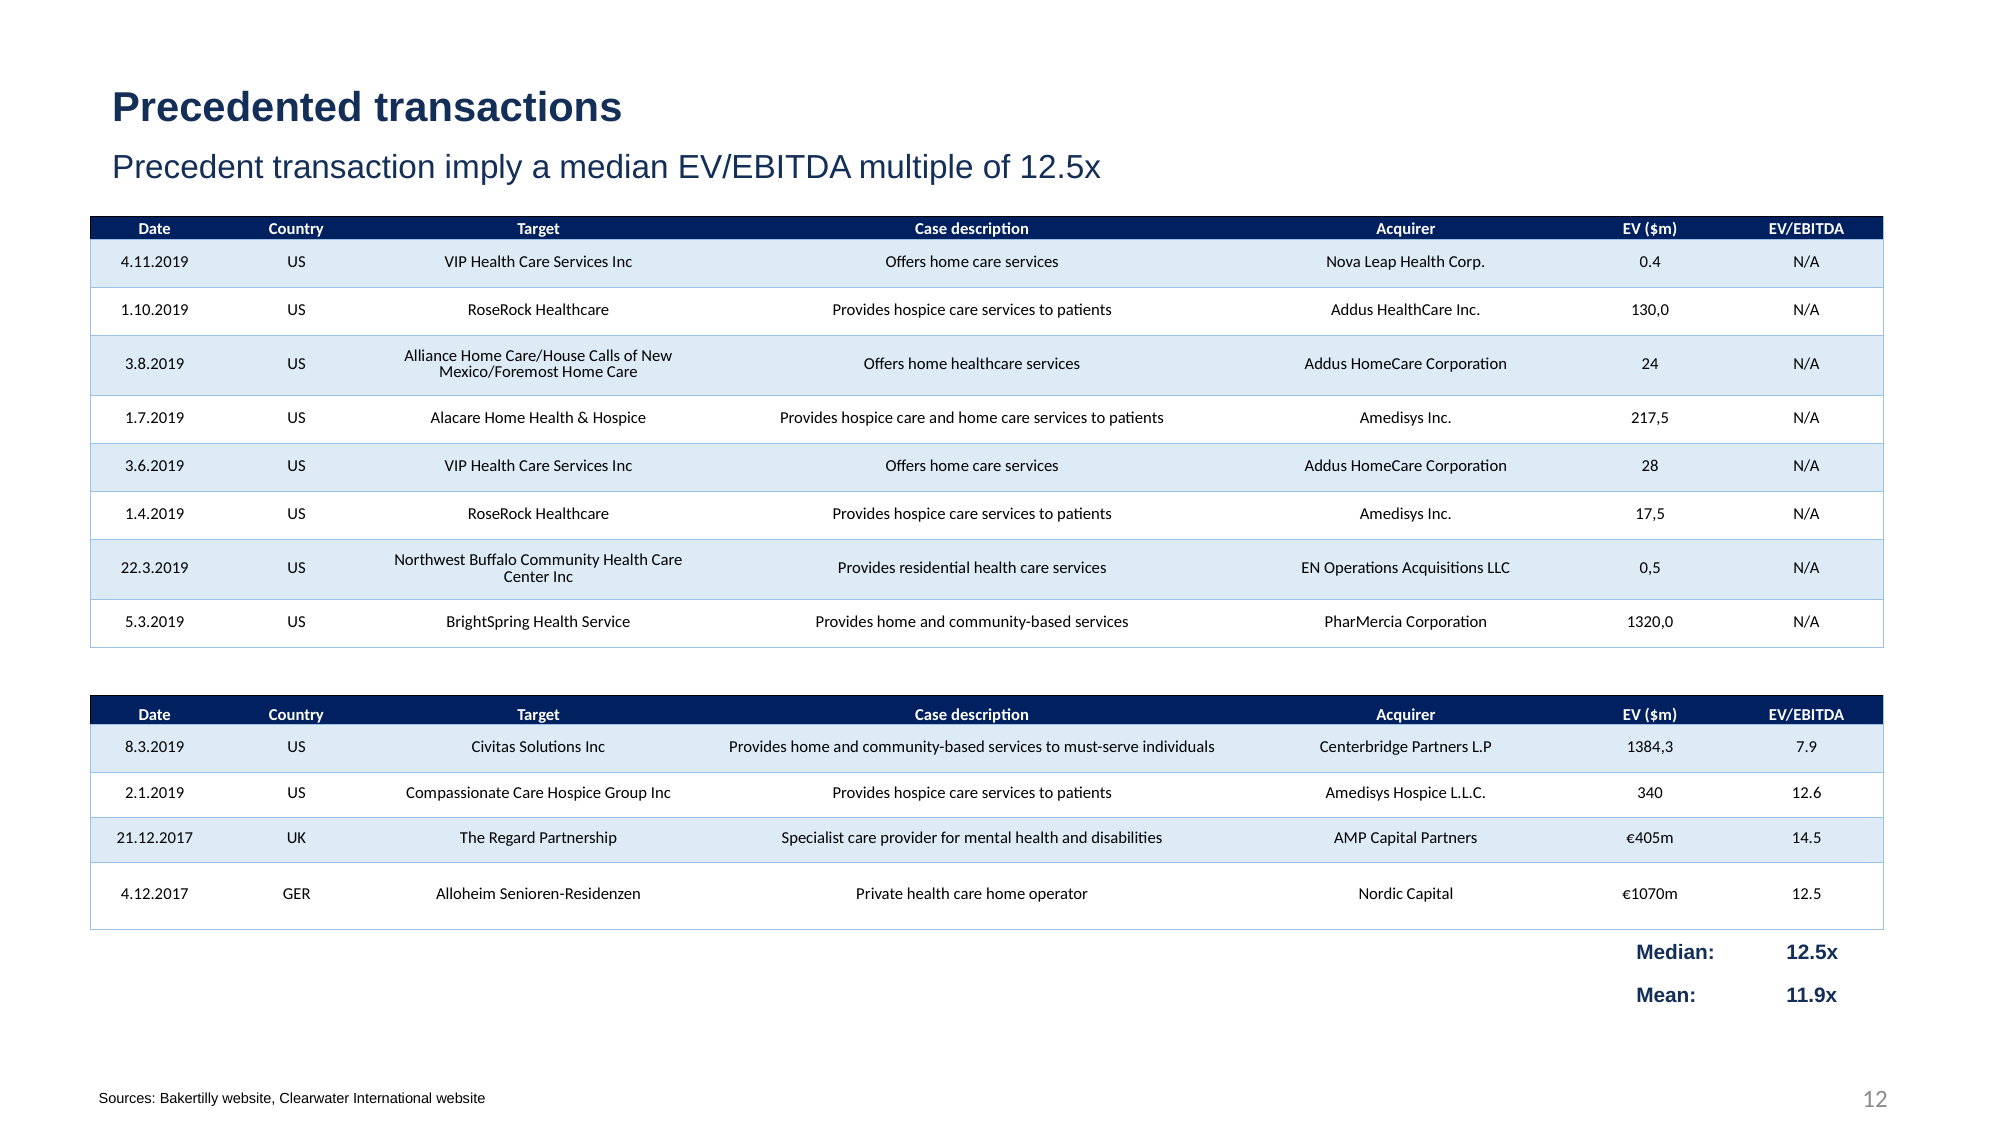

Precedented transactions
Precedent transaction imply a median EV/EBITDA multiple of 12.5x
| Date | Country | Target | Case description | Acquirer | EV ($m) | EV/EBITDA |
| --- | --- | --- | --- | --- | --- | --- |
| 4.11.2019 | US | VIP Health Care Services Inc | Offers home care services | Nova Leap Health Corp. | 0.4 | N/A |
| 1.10.2019 | US | RoseRock Healthcare | Provides hospice care services to patients | Addus HealthCare Inc. | 130,0 | N/A |
| 3.8.2019 | US | Alliance Home Care/House Calls of New Mexico/Foremost Home Care | Offers home healthcare services | Addus HomeCare Corporation | 24 | N/A |
| 1.7.2019 | US | Alacare Home Health & Hospice | Provides hospice care and home care services to patients | Amedisys Inc. | 217,5 | N/A |
| 3.6.2019 | US | VIP Health Care Services Inc | Offers home care services | Addus HomeCare Corporation | 28 | N/A |
| 1.4.2019 | US | RoseRock Healthcare | Provides hospice care services to patients | Amedisys Inc. | 17,5 | N/A |
| 22.3.2019 | US | Northwest Buffalo Community Health Care Center Inc | Provides residential health care services | EN Operations Acquisitions LLC | 0,5 | N/A |
| 5.3.2019 | US | BrightSpring Health Service | Provides home and community-based services | PharMercia Corporation | 1320,0 | N/A |
|  |  |  |  |  |  |  |
| Date | Country | Target | Case description | Acquirer | EV ($m) | EV/EBITDA |
| 8.3.2019 | US | Civitas Solutions Inc | Provides home and community-based services to must-serve individuals | Centerbridge Partners L.P | 1384,3 | 7.9 |
| 2.1.2019 | US | Compassionate Care Hospice Group Inc | Provides hospice care services to patients | Amedisys Hospice L.L.C. | 340 | 12.6 |
| 21.12.2017 | UK | The Regard Partnership | Specialist care provider for mental health and disabilities | AMP Capital Partners | €405m | 14.5 |
| 4.12.2017 | GER | Alloheim Senioren-Residenzen | Private health care home operator | Nordic Capital | €1070m | 12.5 |
Median: 	12.5x
Mean:	11.9x
12
Sources: Bakertilly website, Clearwater International website